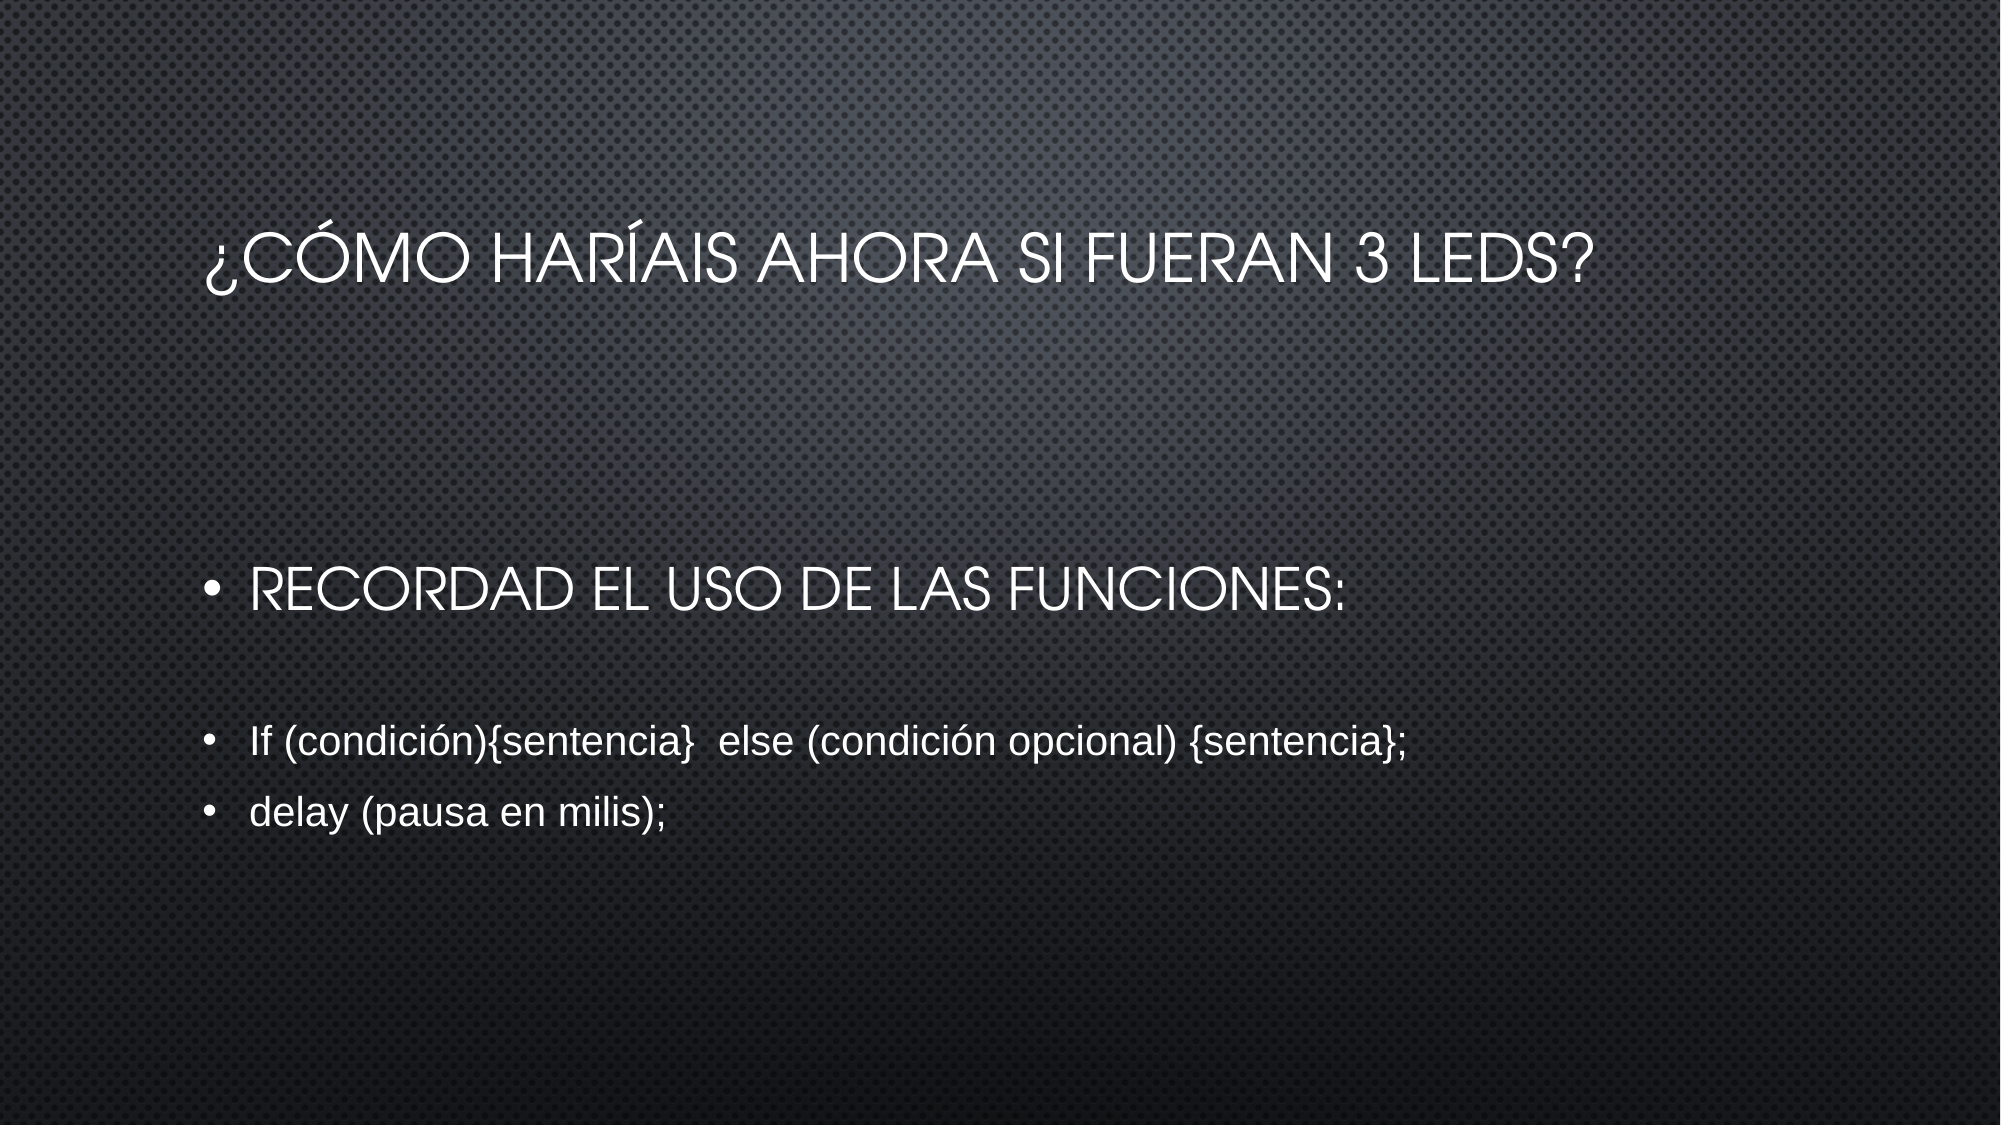

# ¿Cómo haríais ahora si fueran 3 leds?
Recordad el uso de las funciones:

If (condición){sentencia}  else (condición opcional) {sentencia};
delay (pausa en milis);